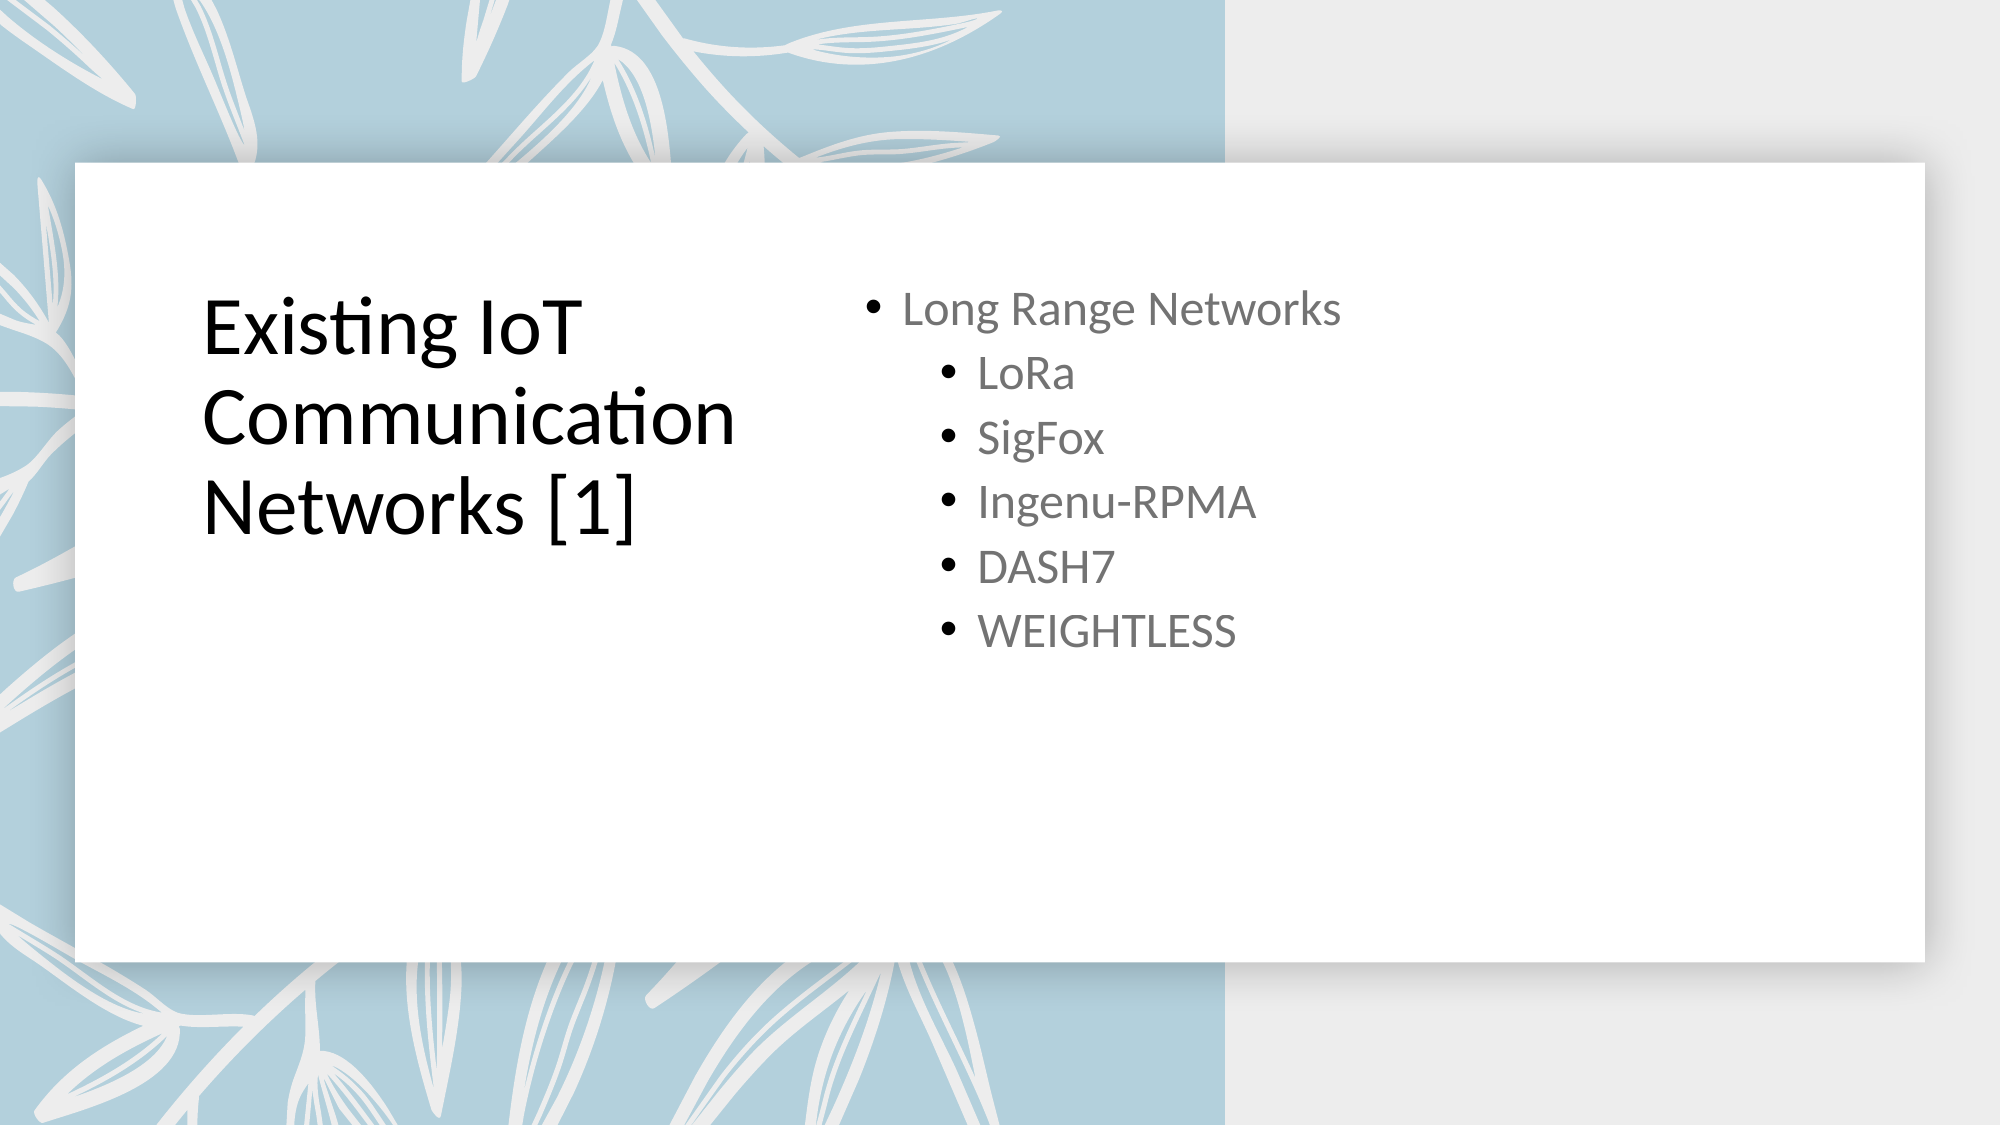

# Existing IoT Communication Networks [1]
Long Range Networks
LoRa
SigFox
Ingenu-RPMA
DASH7
WEIGHTLESS